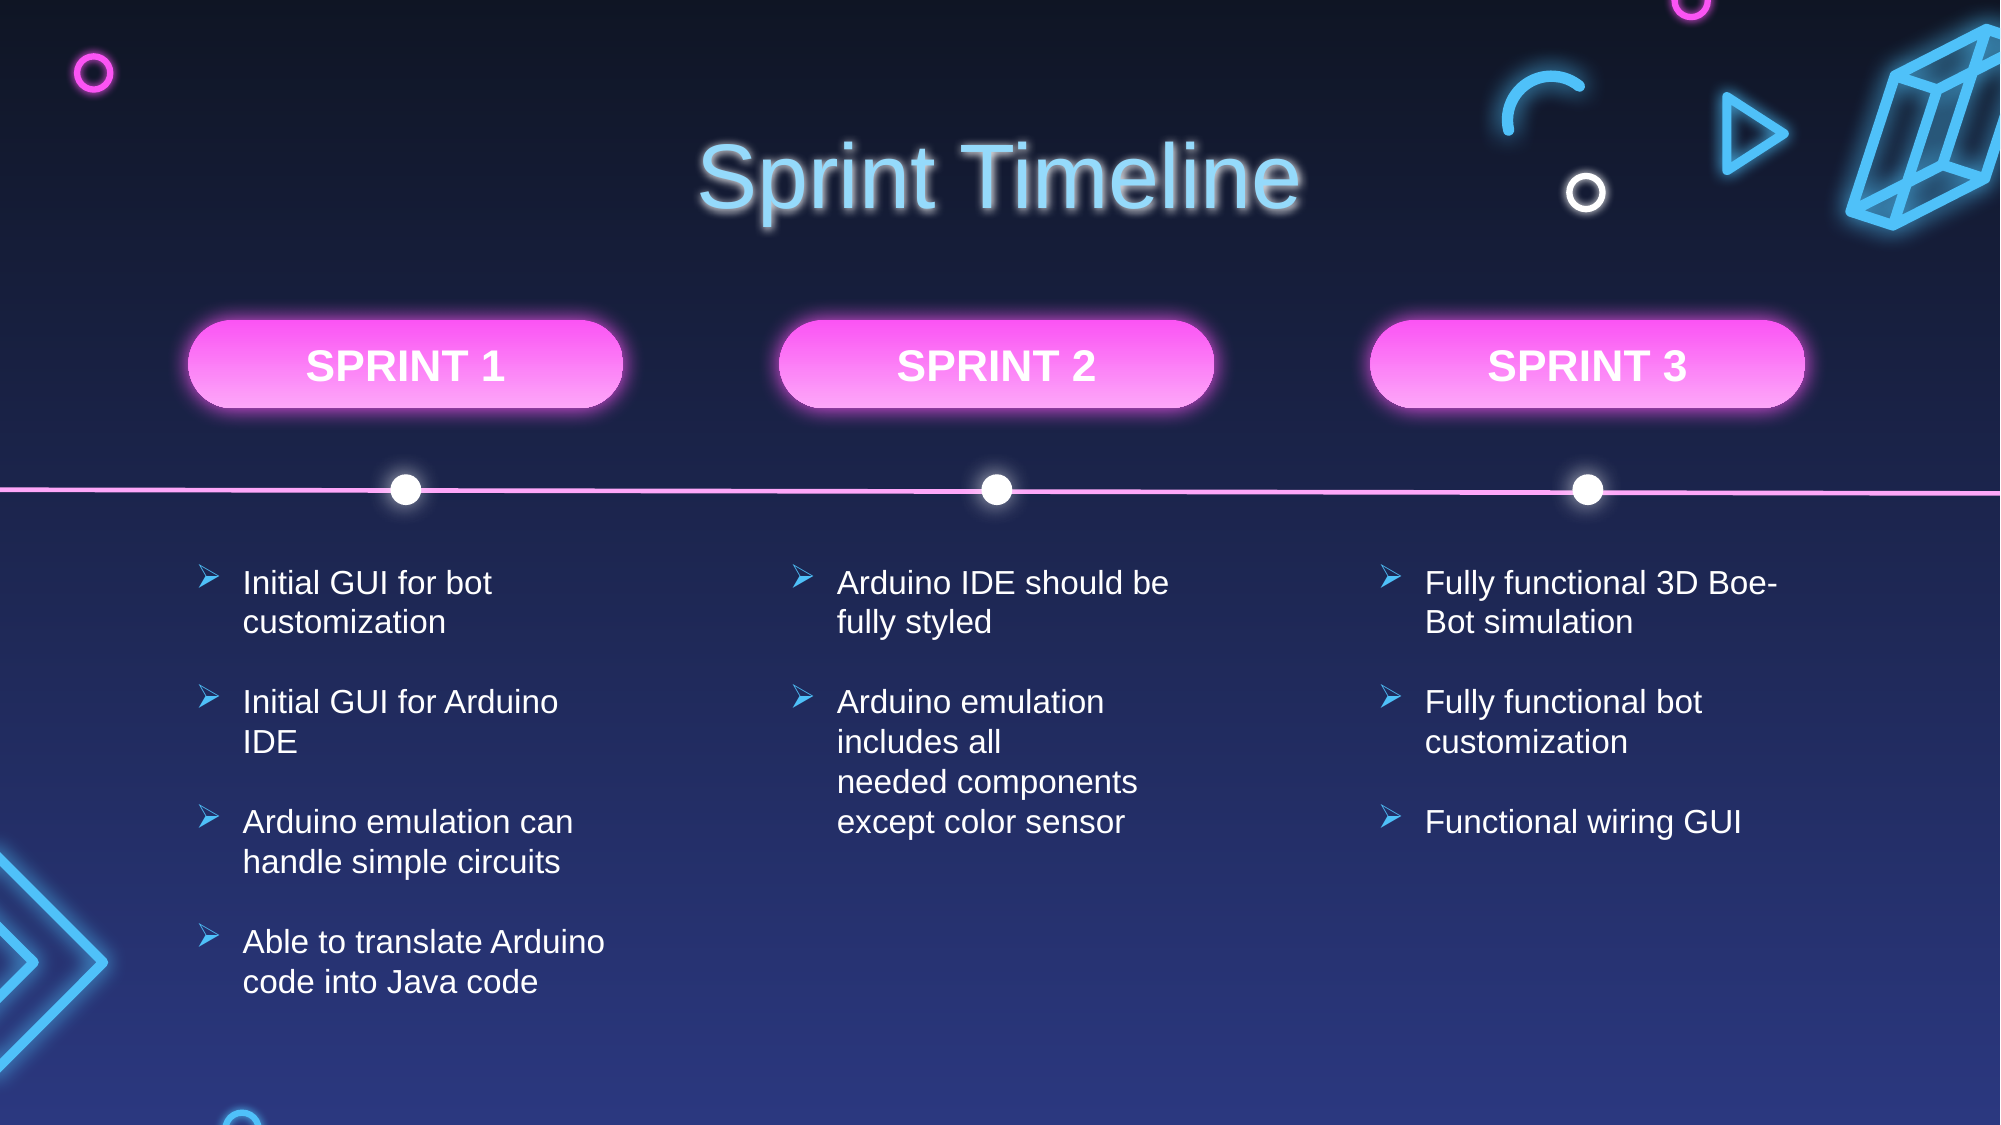

Sprint Timeline
SPRINT 1
SPRINT 2
SPRINT 3

Initial GUI for bot customization​

Initial GUI for Arduino IDE​

Arduino emulation can handle simple circuits​

Able to translate Arduino code into Java code
Arduino IDE should be fully styled​

Arduino emulation includes all needed components​ except color sensor
Fully functional 3D Boe-Bot simulation​

Fully functional bot customization

Functional wiring GUI